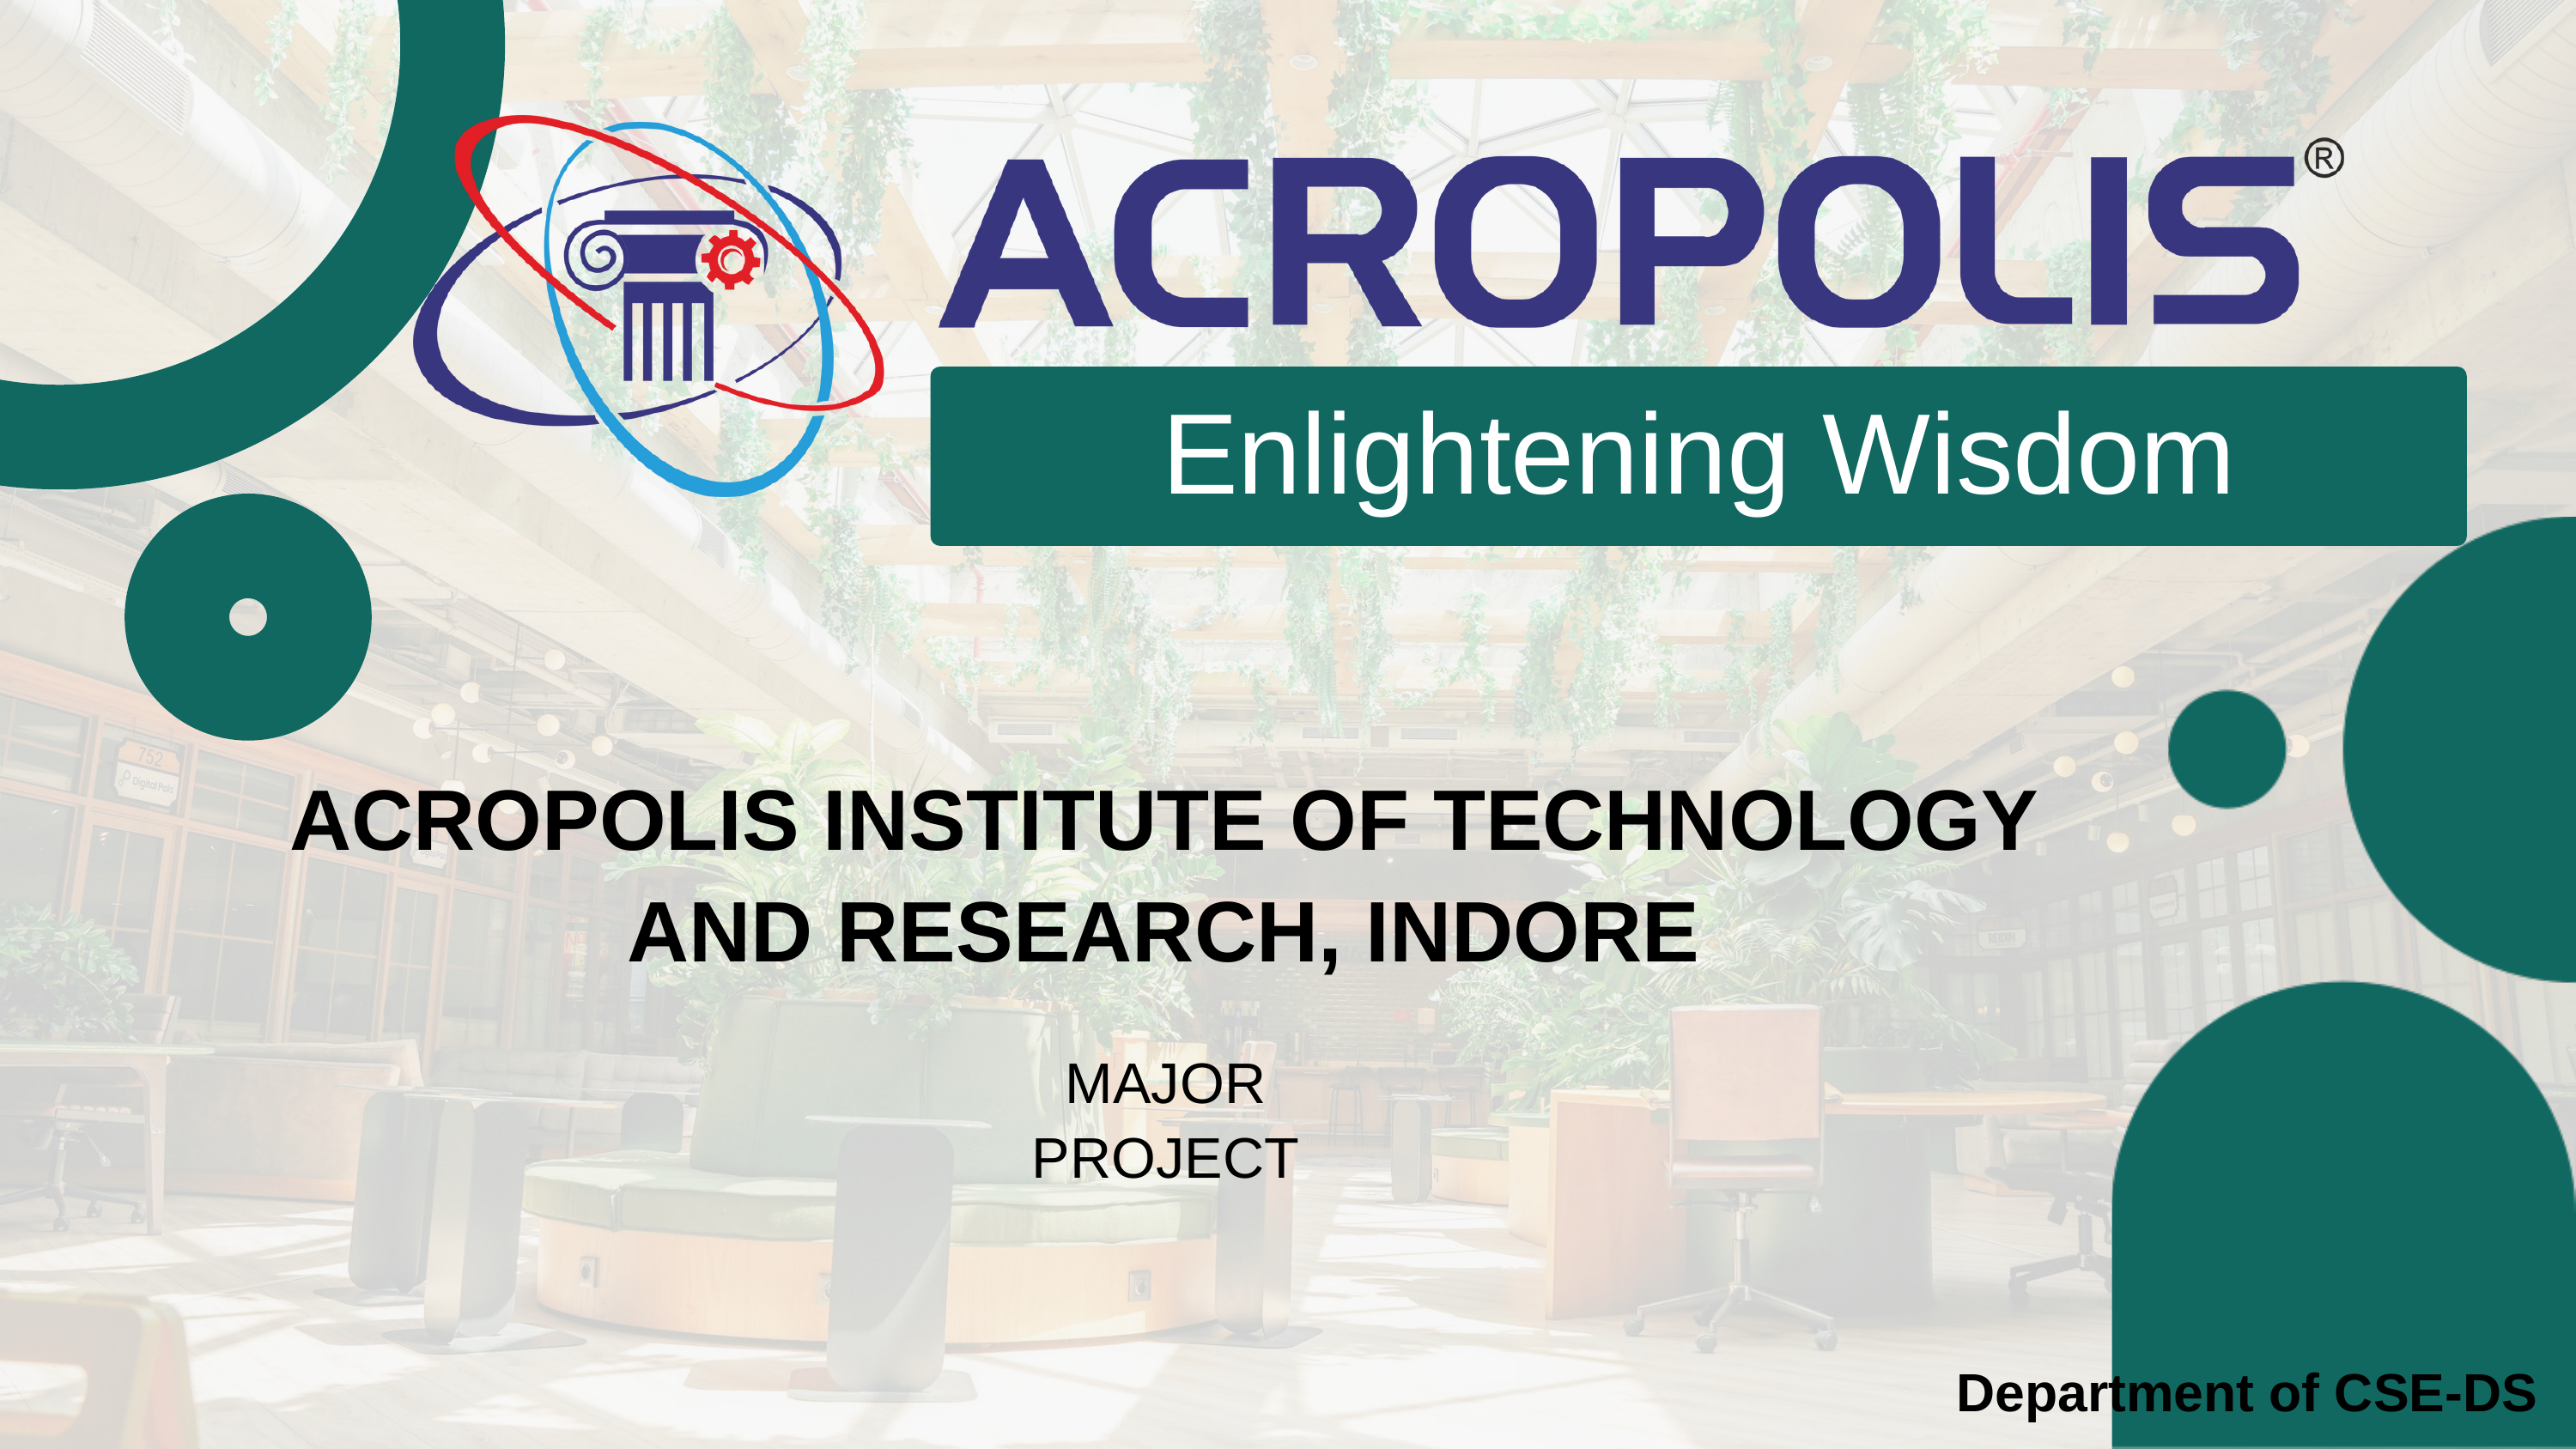

Enlightening Wisdom

ACROPOLIS INSTITUTE OF TECHNOLOGY AND RESEARCH, INDORE
MAJOR PROJECT
Department of CSE-DS